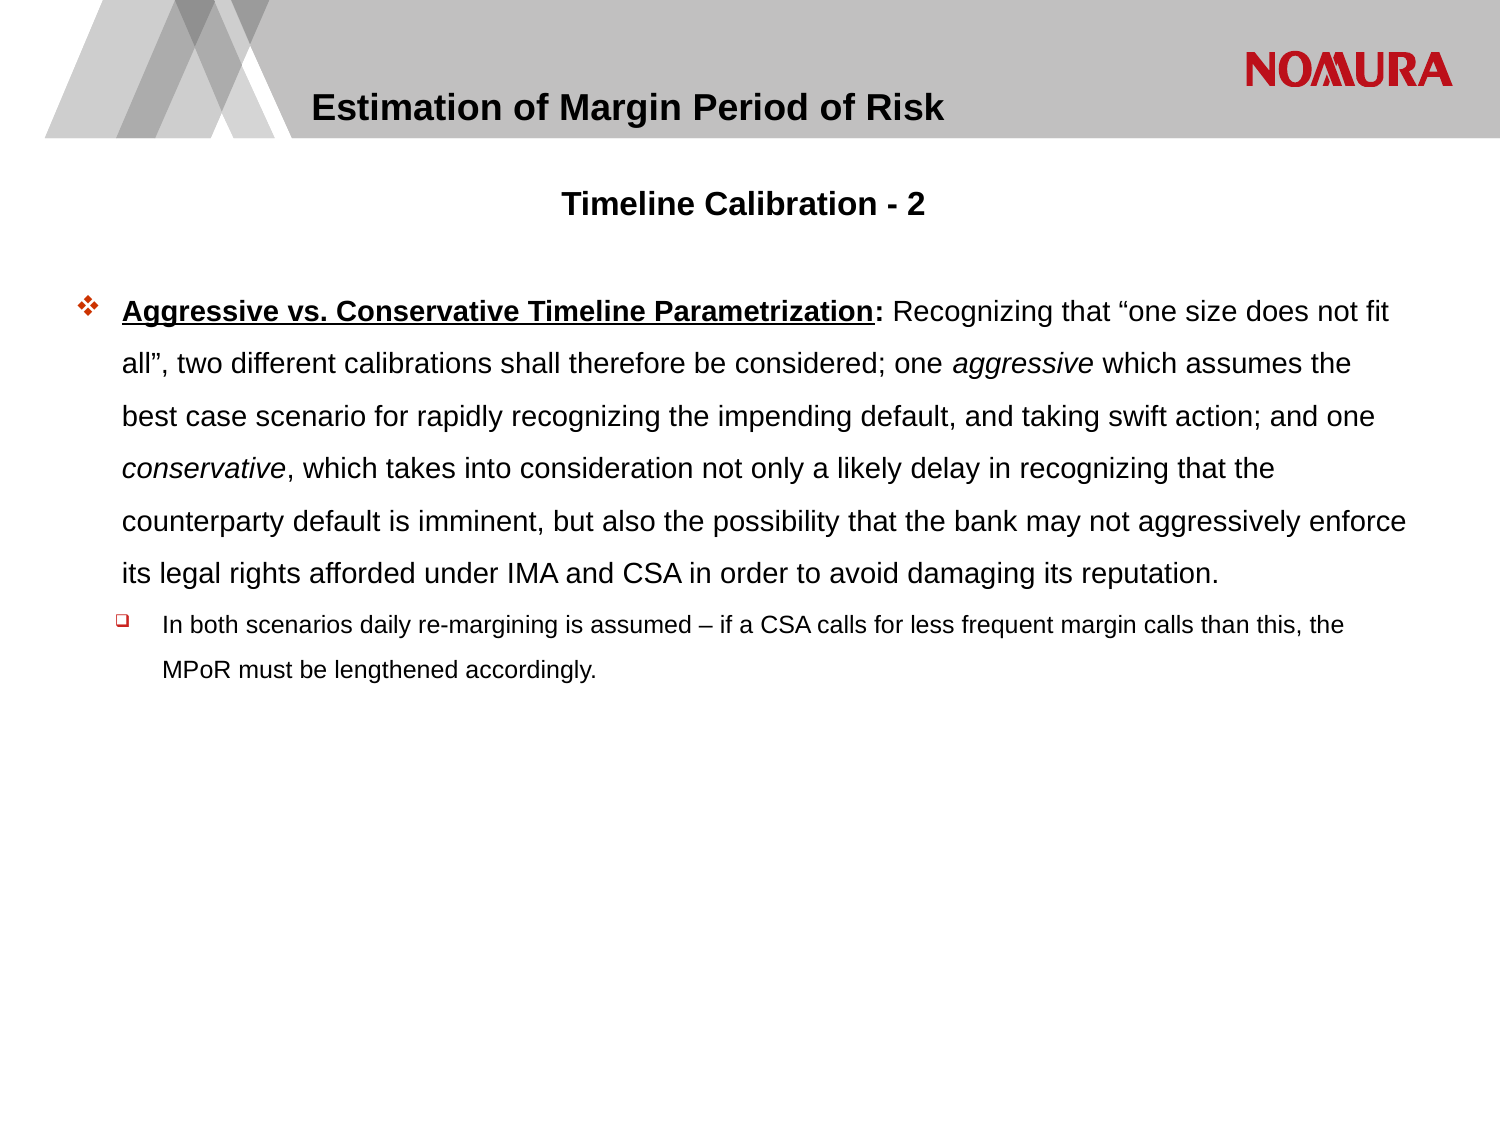

# Estimation of Margin Period of Risk
Timeline Calibration - 2

Aggressive vs. Conservative Timeline Parametrization: Recognizing that “one size does not fit all”, two different calibrations shall therefore be considered; one aggressive which assumes the best case scenario for rapidly recognizing the impending default, and taking swift action; and one conservative, which takes into consideration not only a likely delay in recognizing that the counterparty default is imminent, but also the possibility that the bank may not aggressively enforce its legal rights afforded under IMA and CSA in order to avoid damaging its reputation.
In both scenarios daily re-margining is assumed – if a CSA calls for less frequent margin calls than this, the MPoR must be lengthened accordingly.